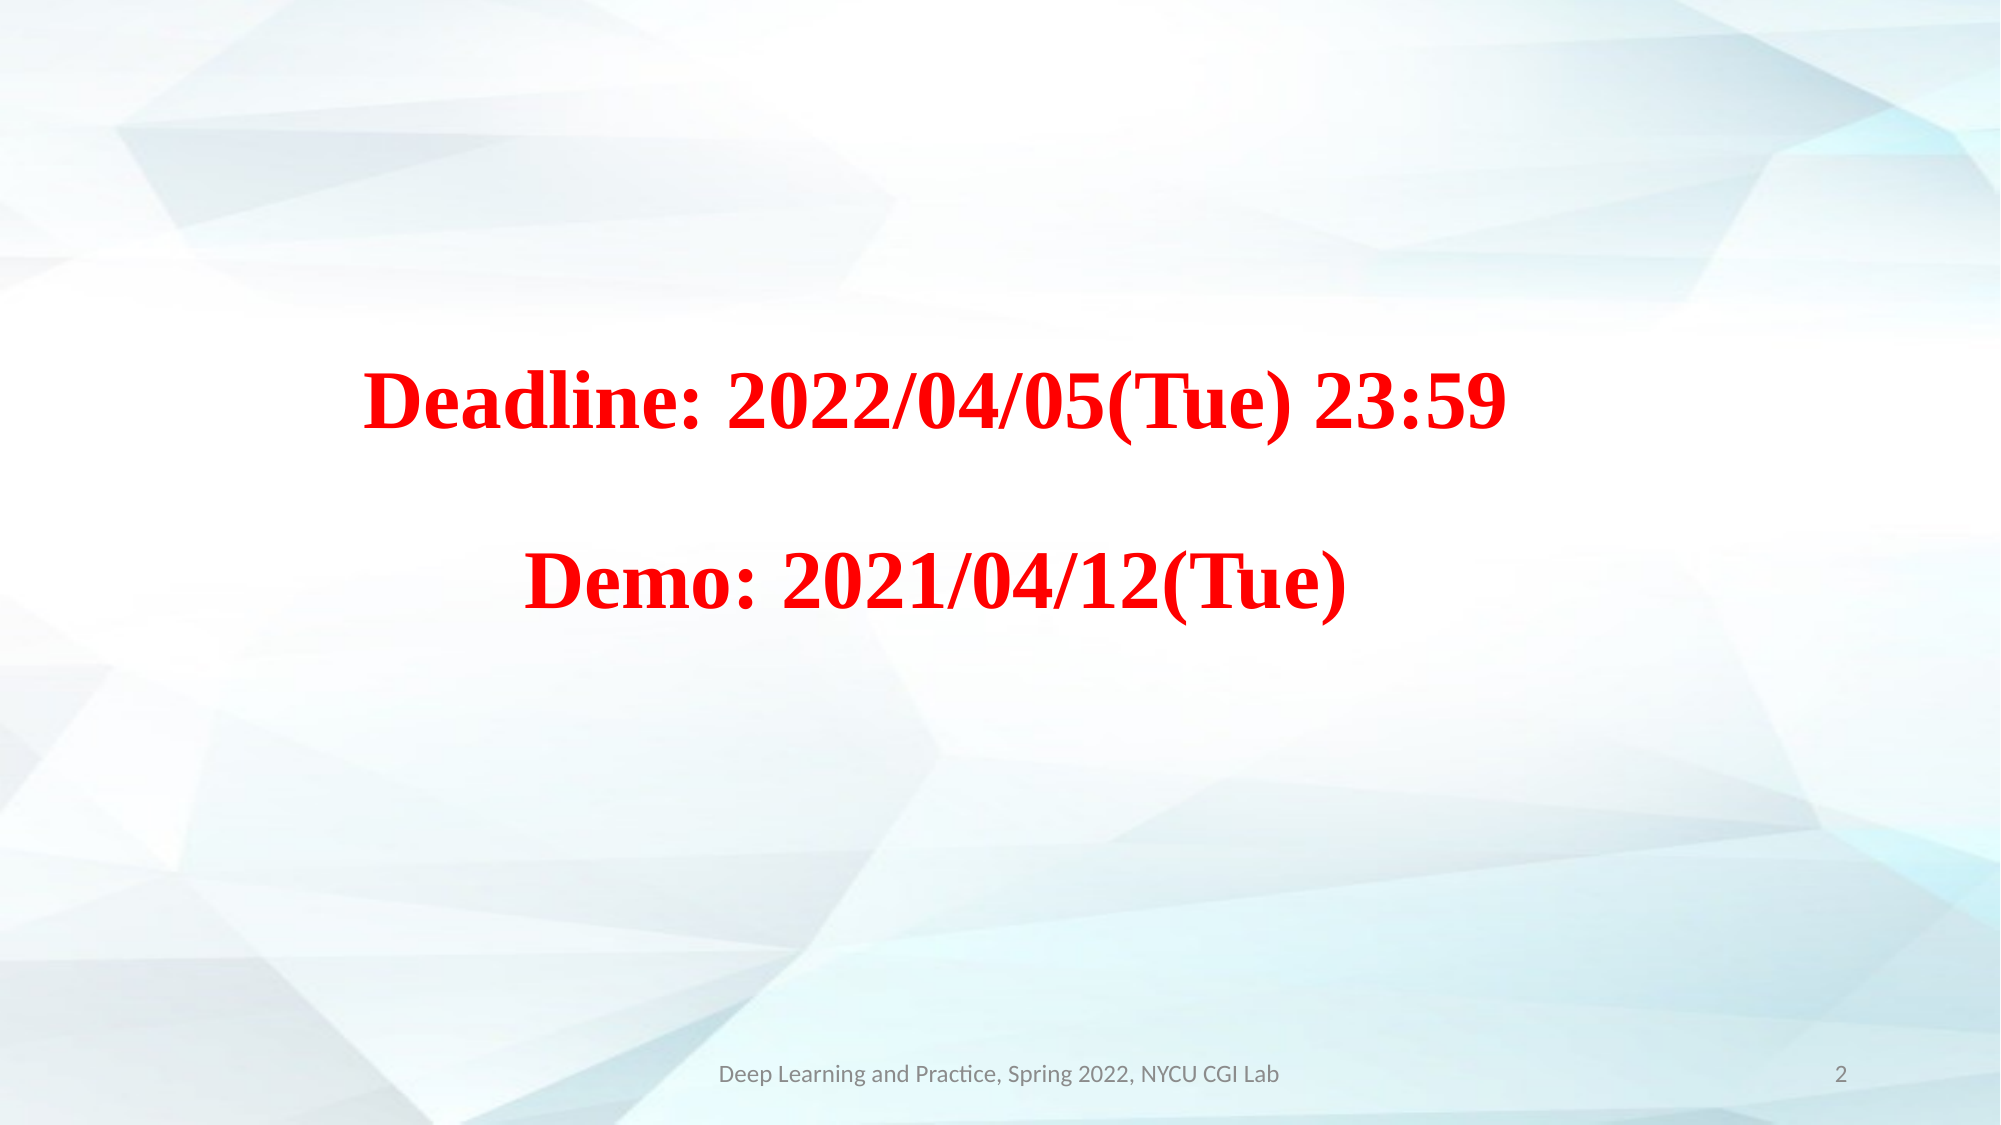

# Deadline: 2022/04/05(Tue) 23:59 Demo: 2021/04/12(Tue)
Deep Learning and Practice, Spring 2022, NYCU CGI Lab
2